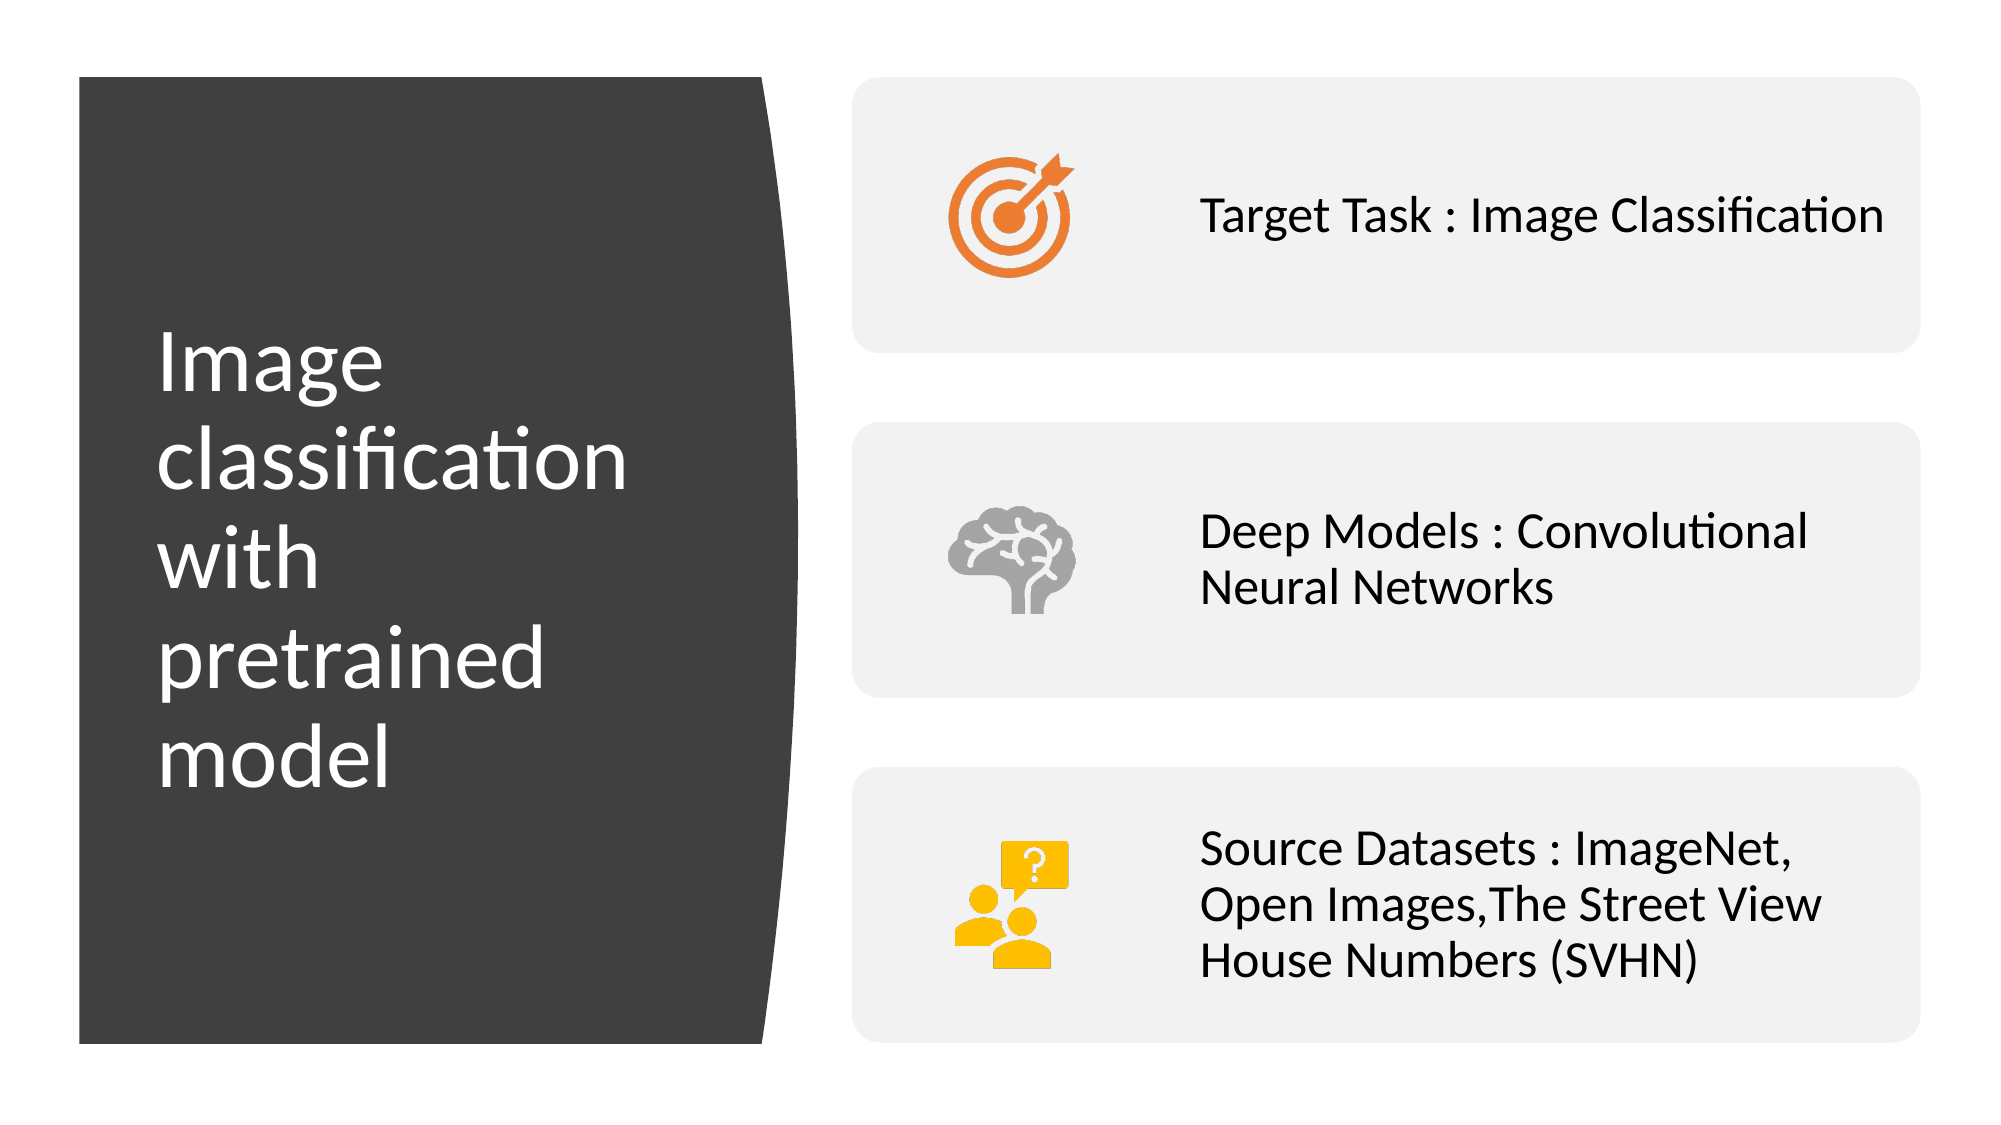

Target Task : Image Classification
Deep Models : Convolutional Neural Networks
Source Datasets : ImageNet, Open Images,The Street View House Numbers (SVHN)

# Image classification with pretrained model